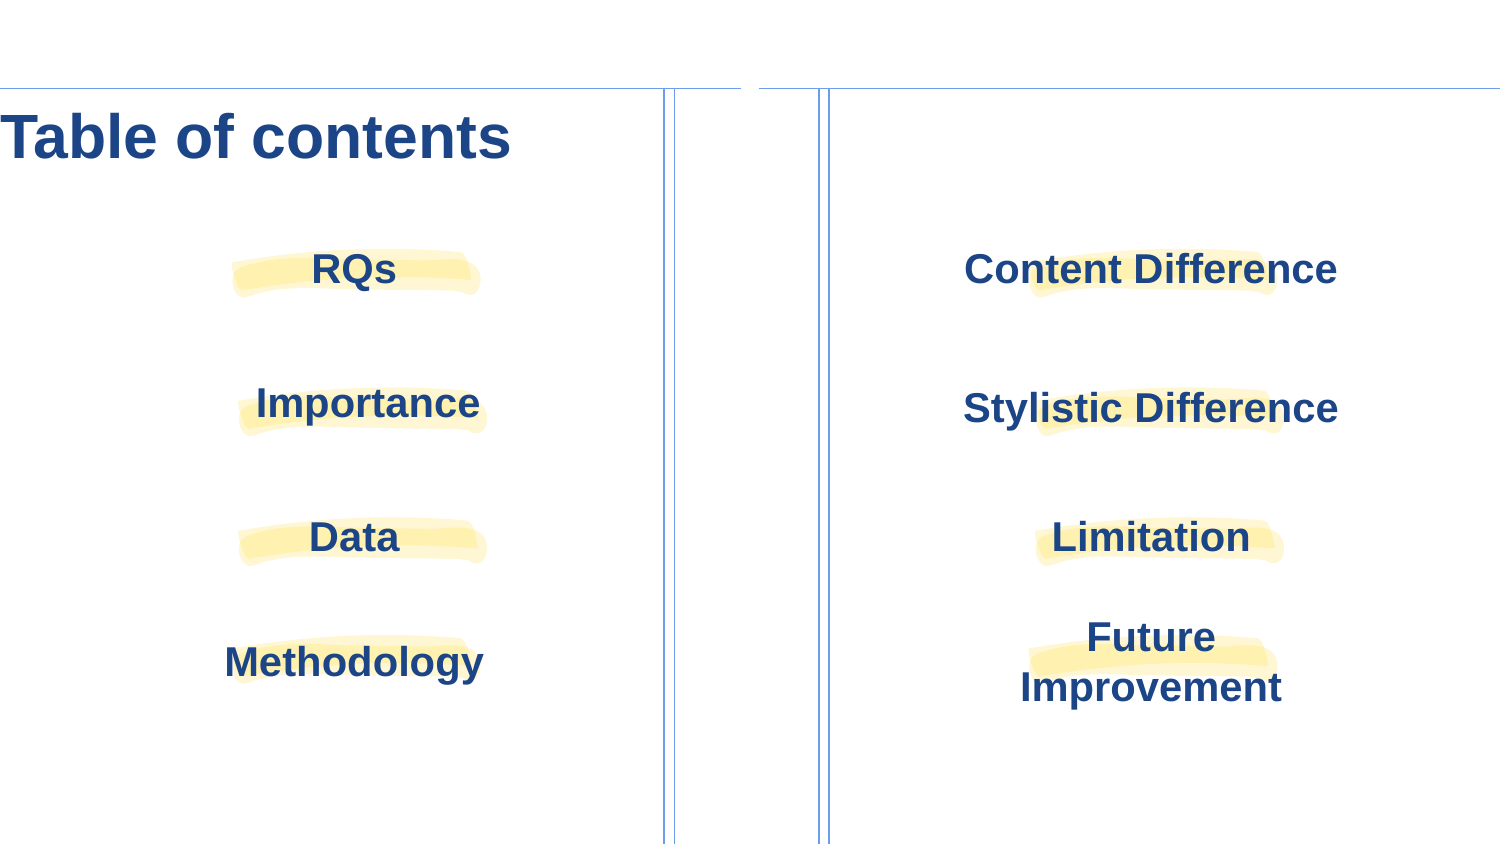

# Table of contents
RQs
Content Difference

Importance
Stylistic Difference

Data
Limitation

Methodology
Future Improvement